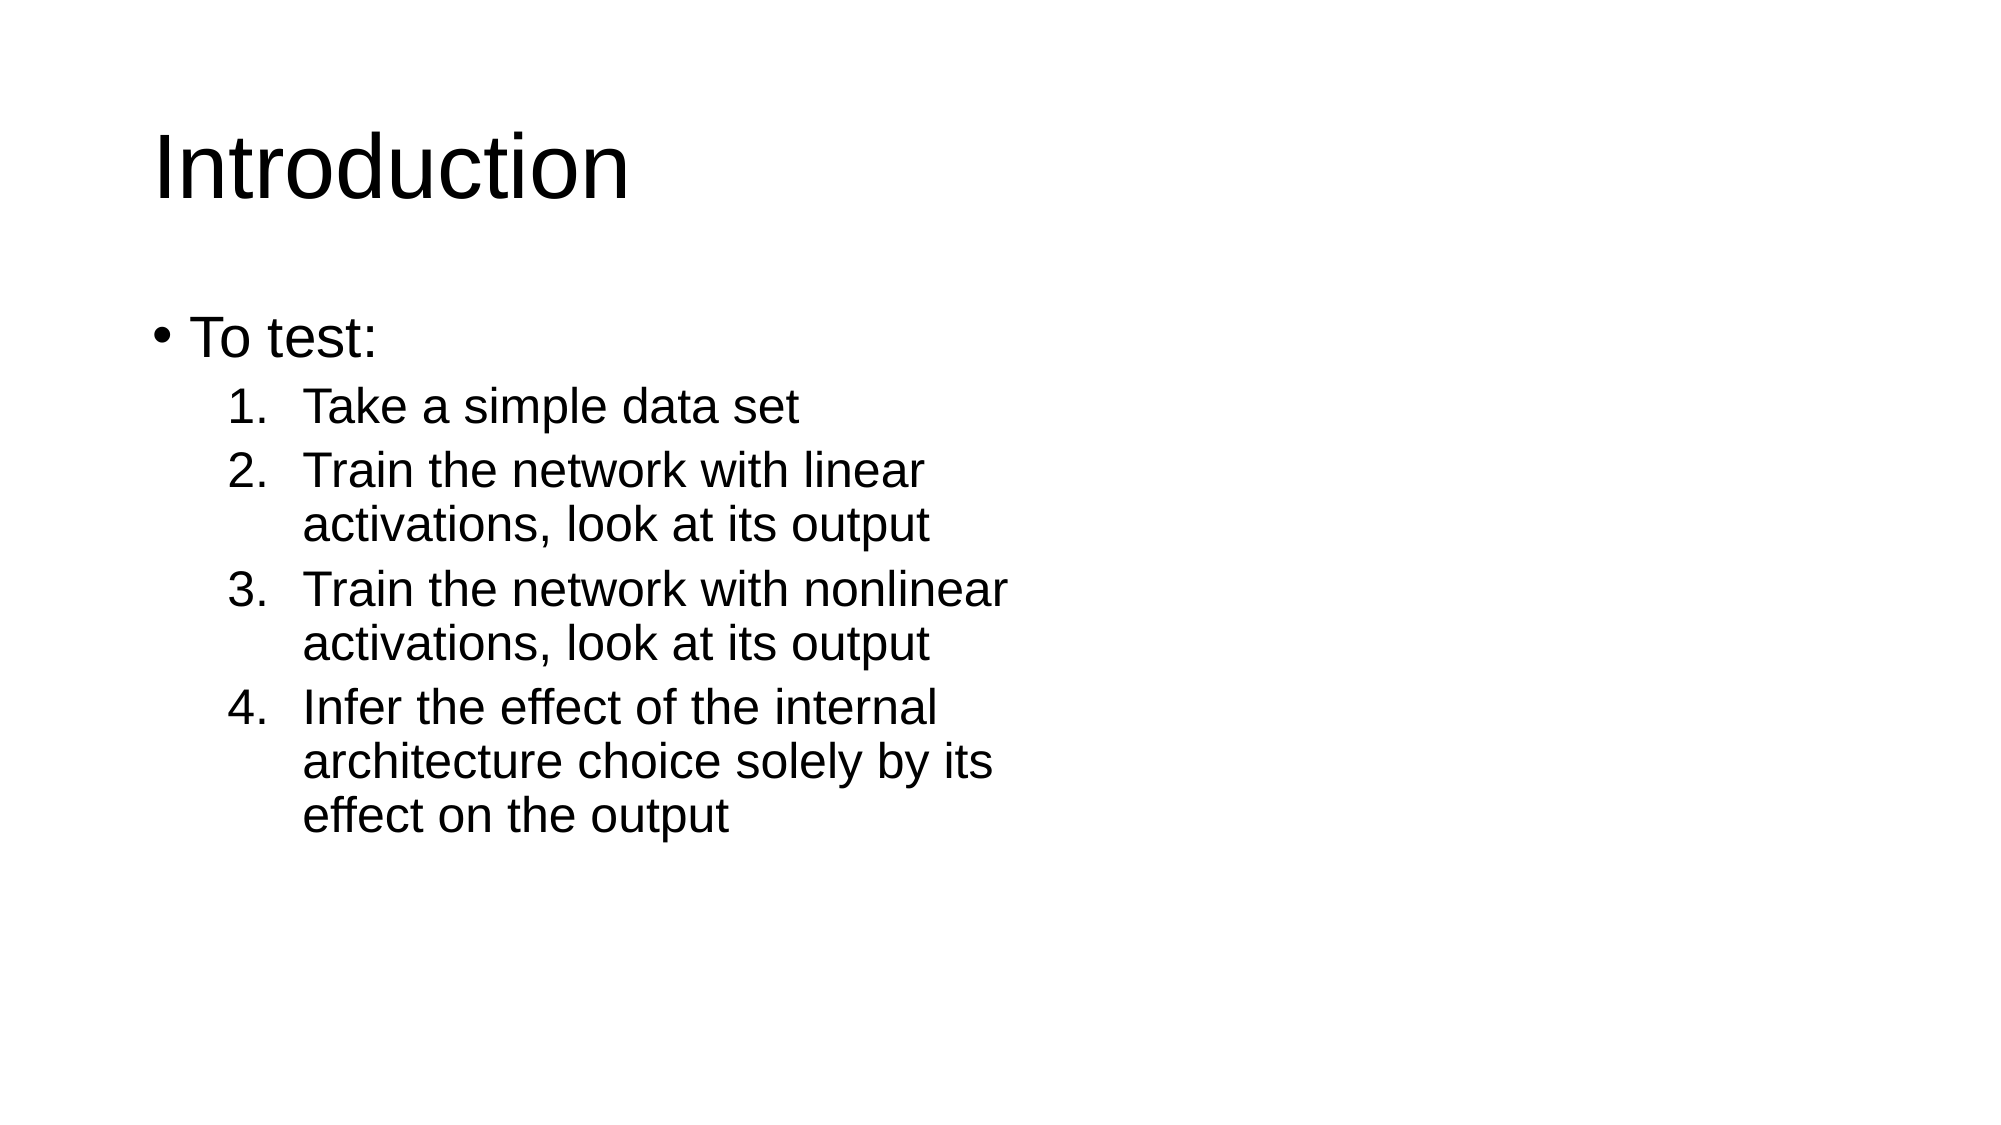

# Introduction
To test:
Take a simple data set
Train the network with linear activations, look at its output
Train the network with nonlinear activations, look at its output
Infer the effect of the internal architecture choice solely by its effect on the output